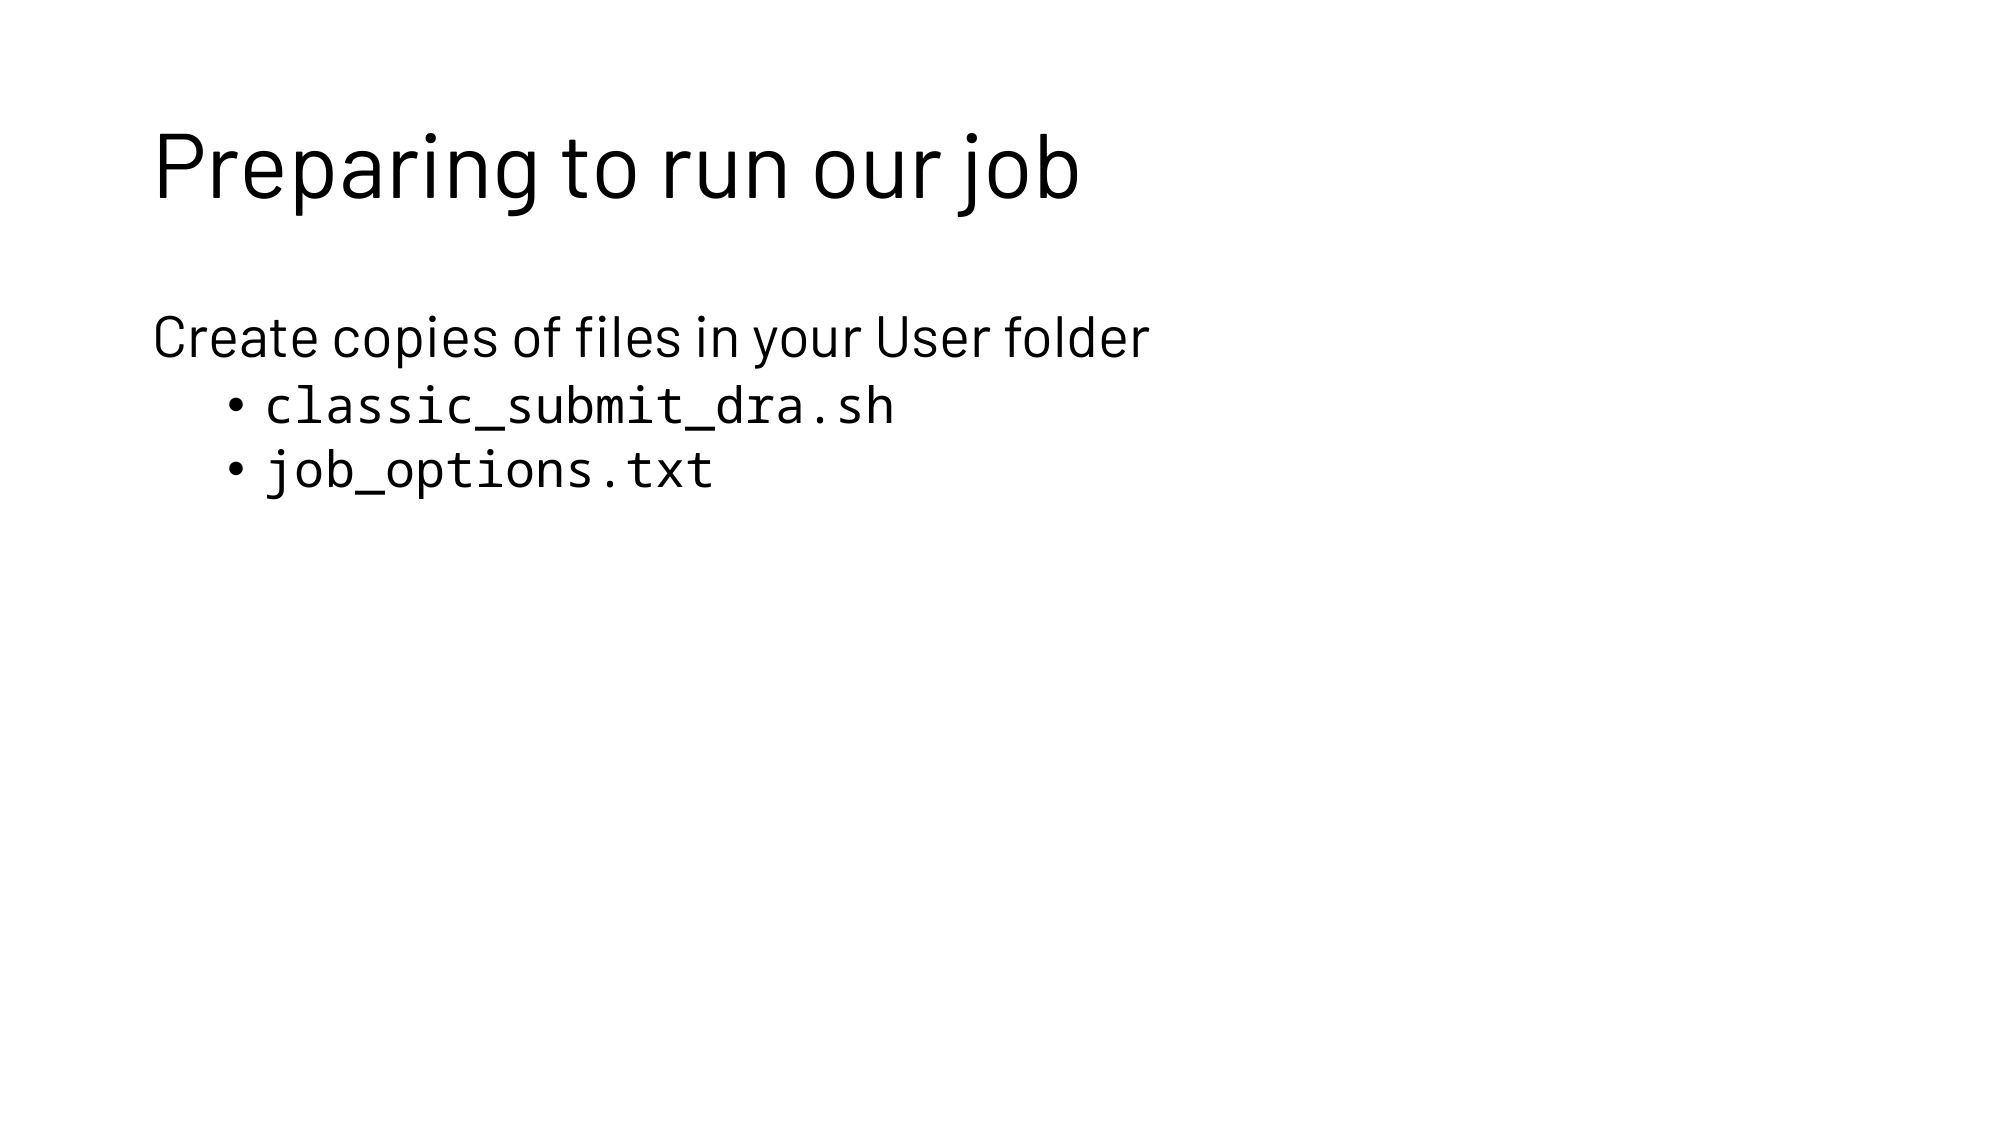

# Preparing to run our job
Create copies of files in your User folder
classic_submit_dra.sh
job_options.txt